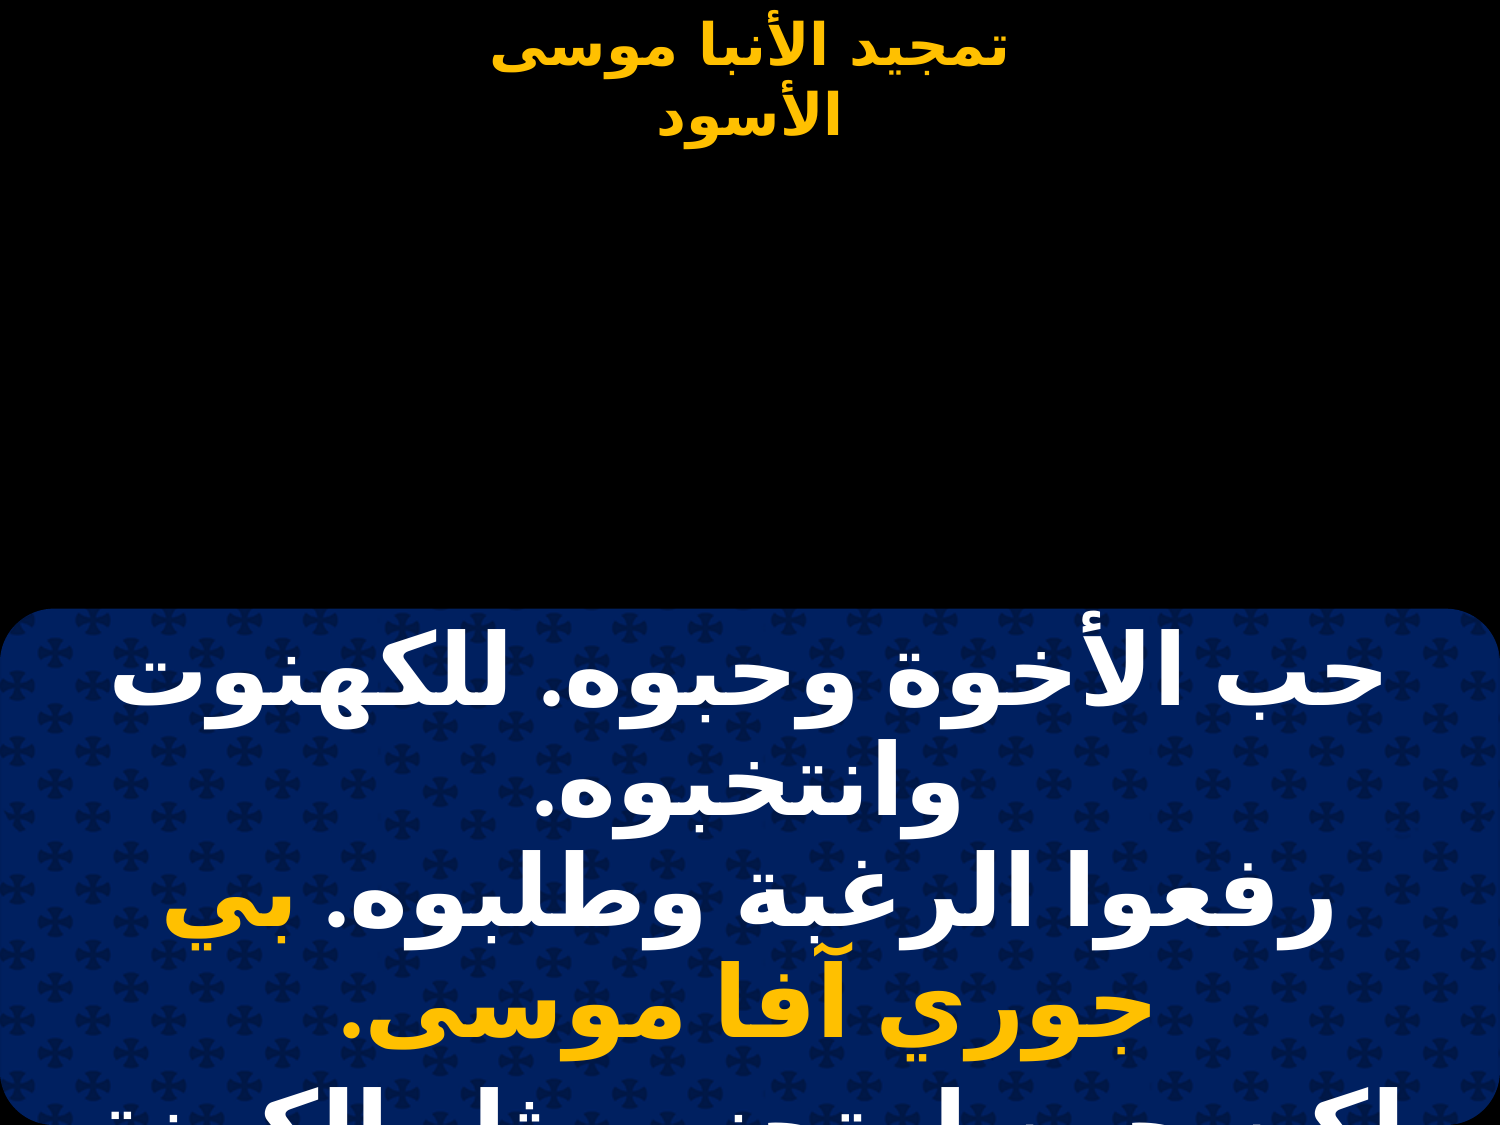

#
| حب الأخوة وحبوه. للكهنوت وانتخبوه. رفعوا الرغبة وطلبوه. بي جوري آفا موسى. |
| --- |
| لكن حين امتحنوه. ثار الكهنة وطردوه. وخضع لما أرادوه. بي جوري آفا موسى. |